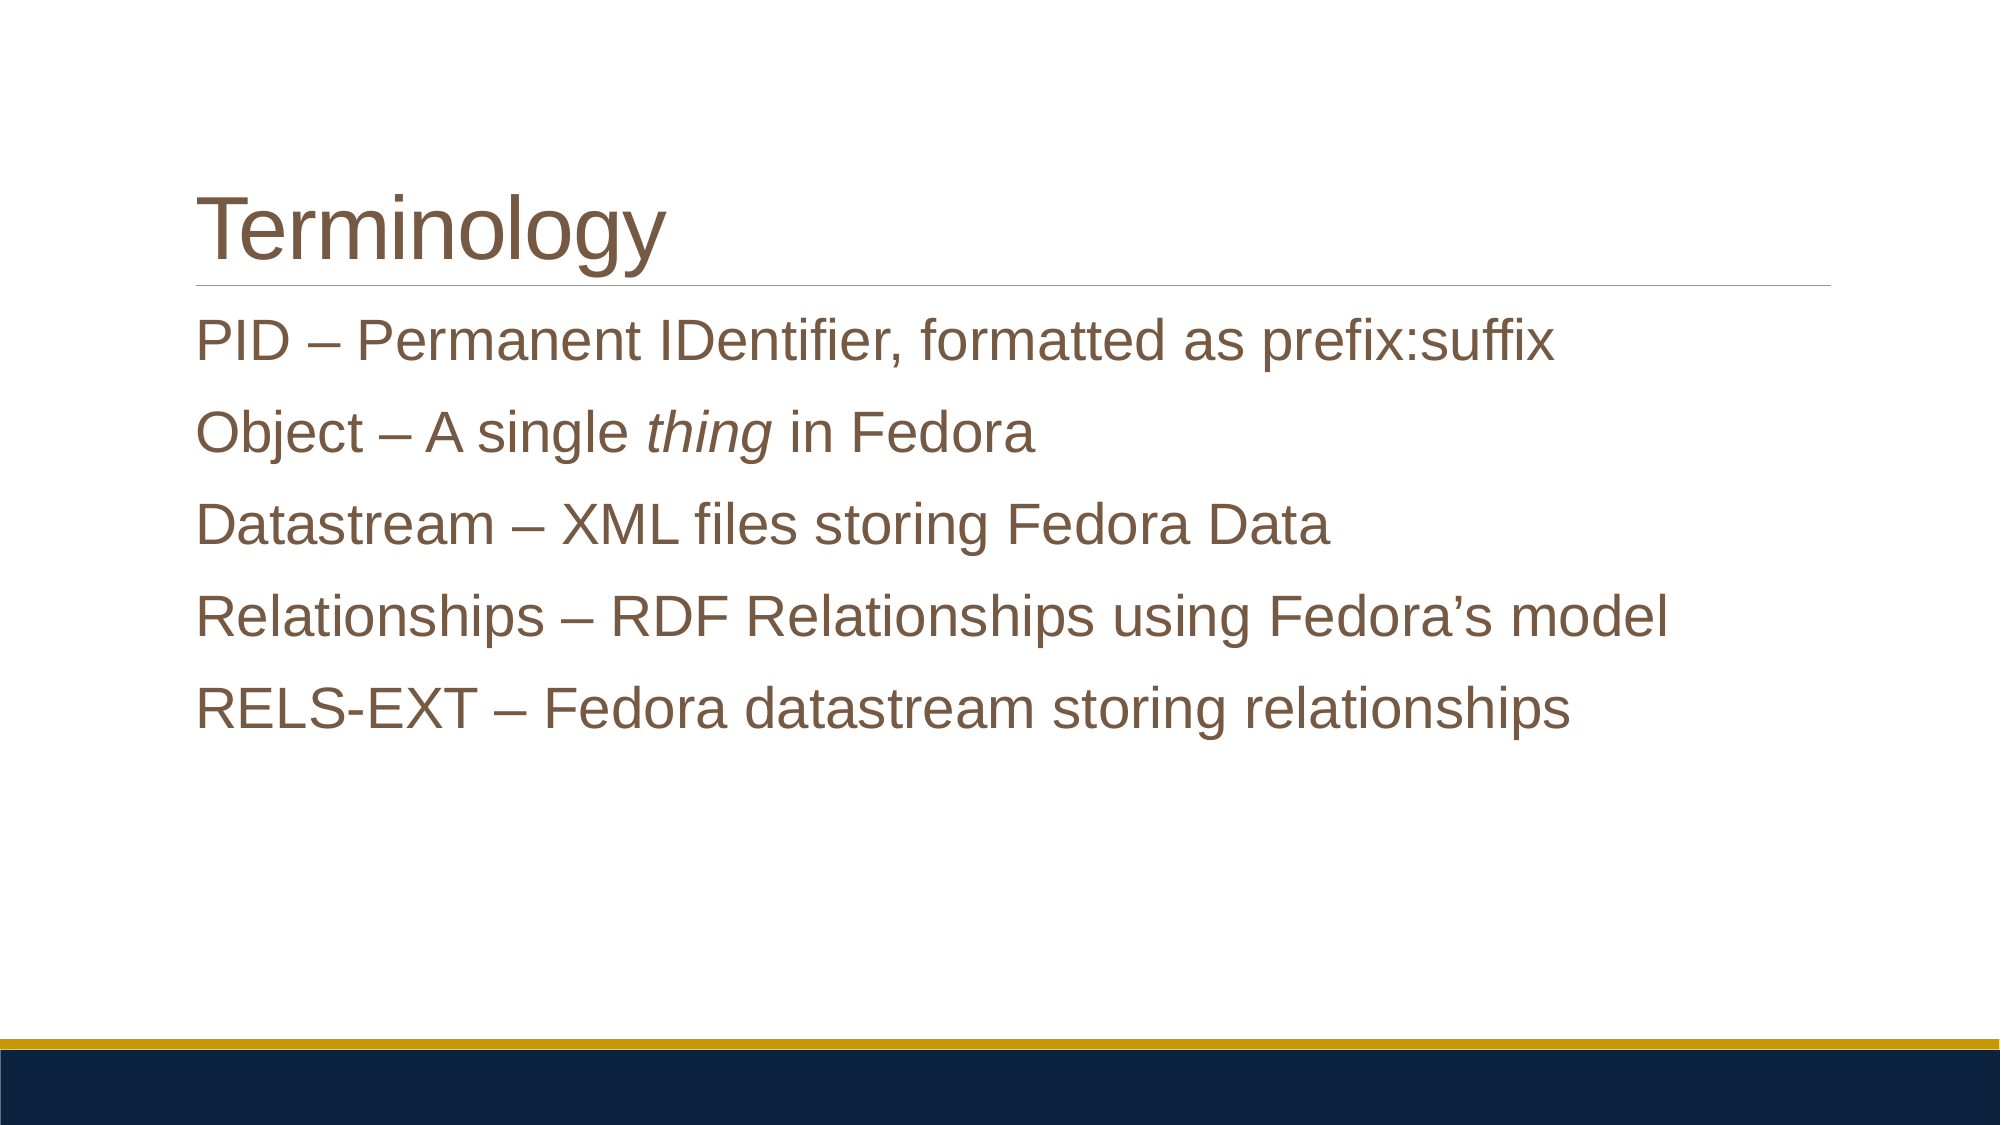

# Terminology
PID – Permanent IDentifier, formatted as prefix:suffix
Object – A single thing in Fedora
Datastream – XML files storing Fedora Data
Relationships – RDF Relationships using Fedora’s model
RELS-EXT – Fedora datastream storing relationships